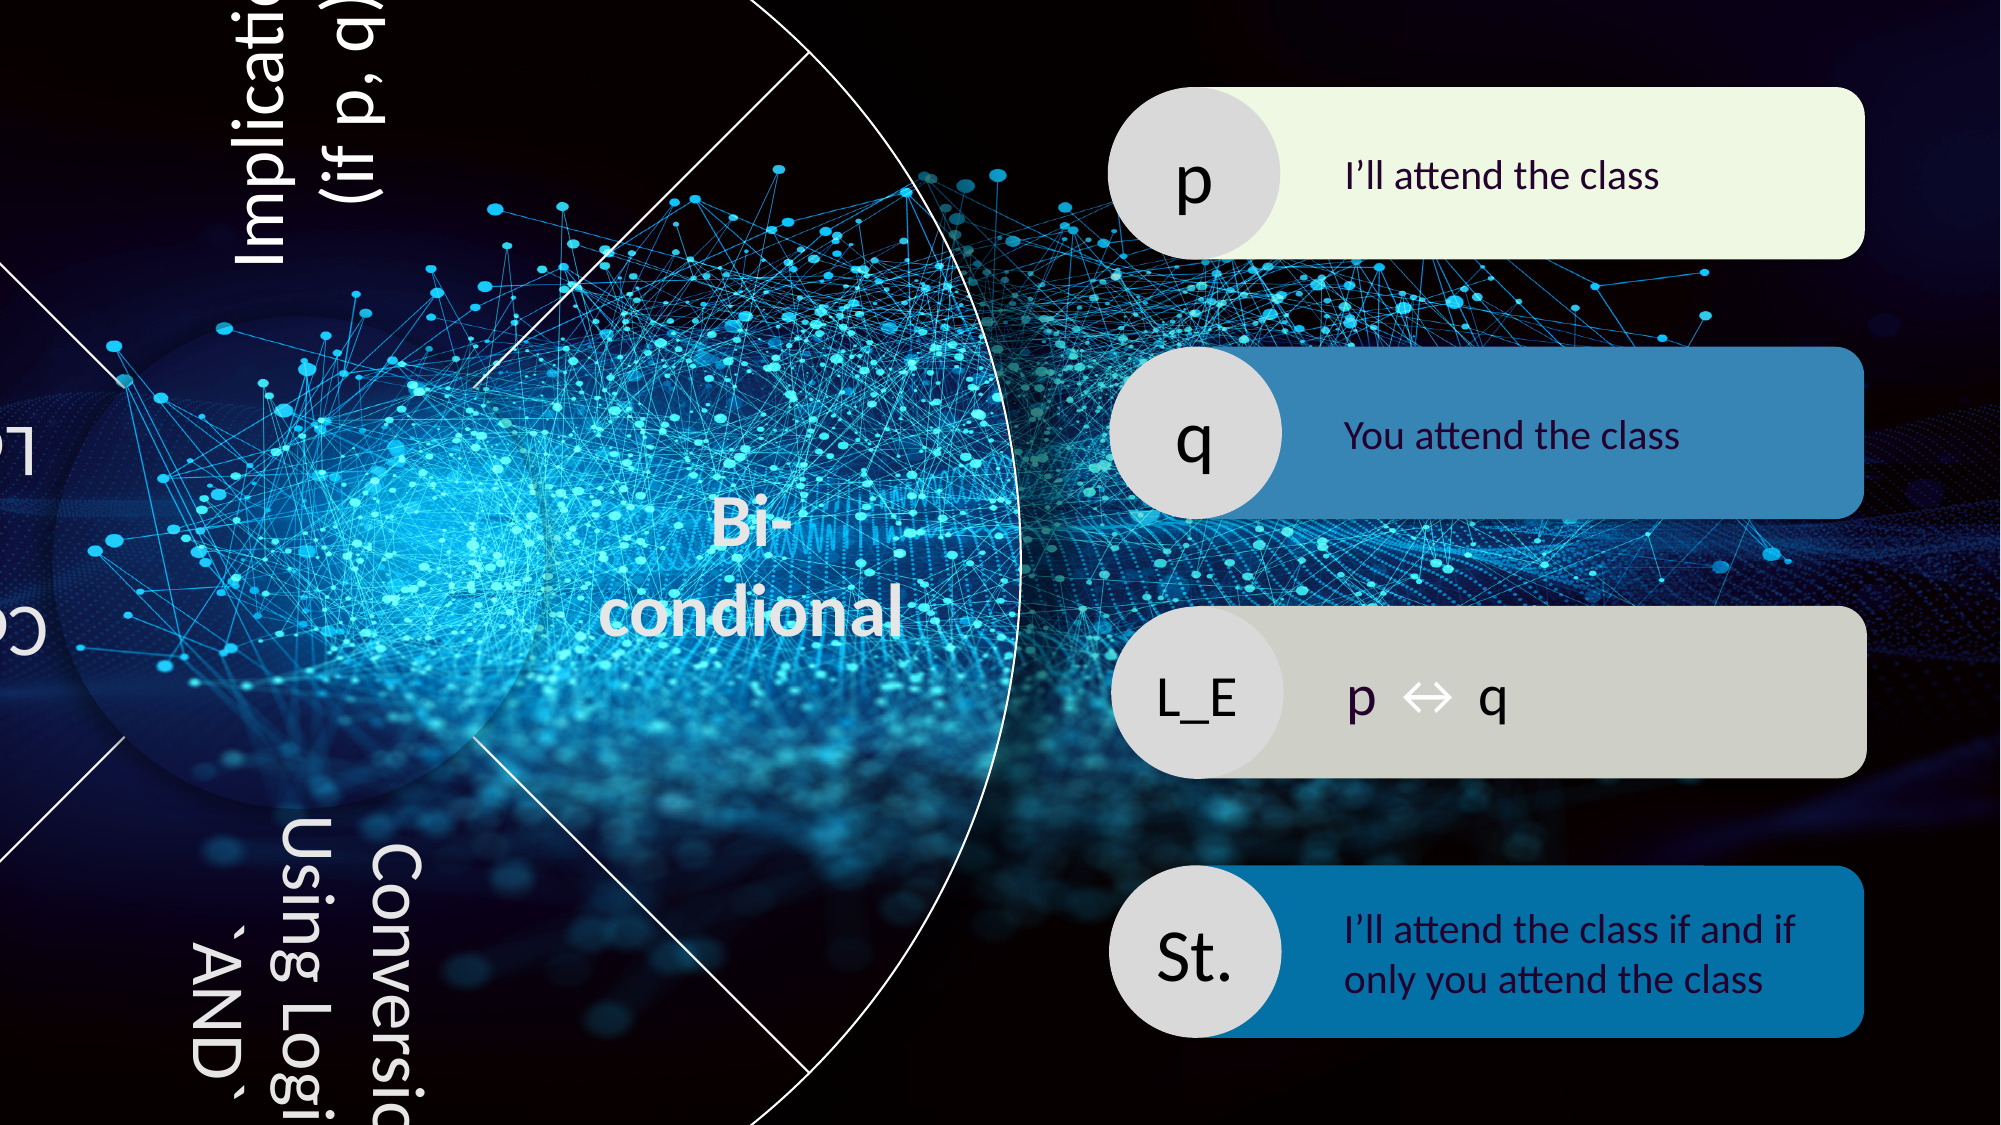

Implication (if p, q)
p
I’ll attend the class

Conversion Using Logical OR
q
You attend the class
Bi-condional
p ↔ q
L_E
Conversion Using Logical `AND`
St.
I’ll attend the class if and if only you attend the class